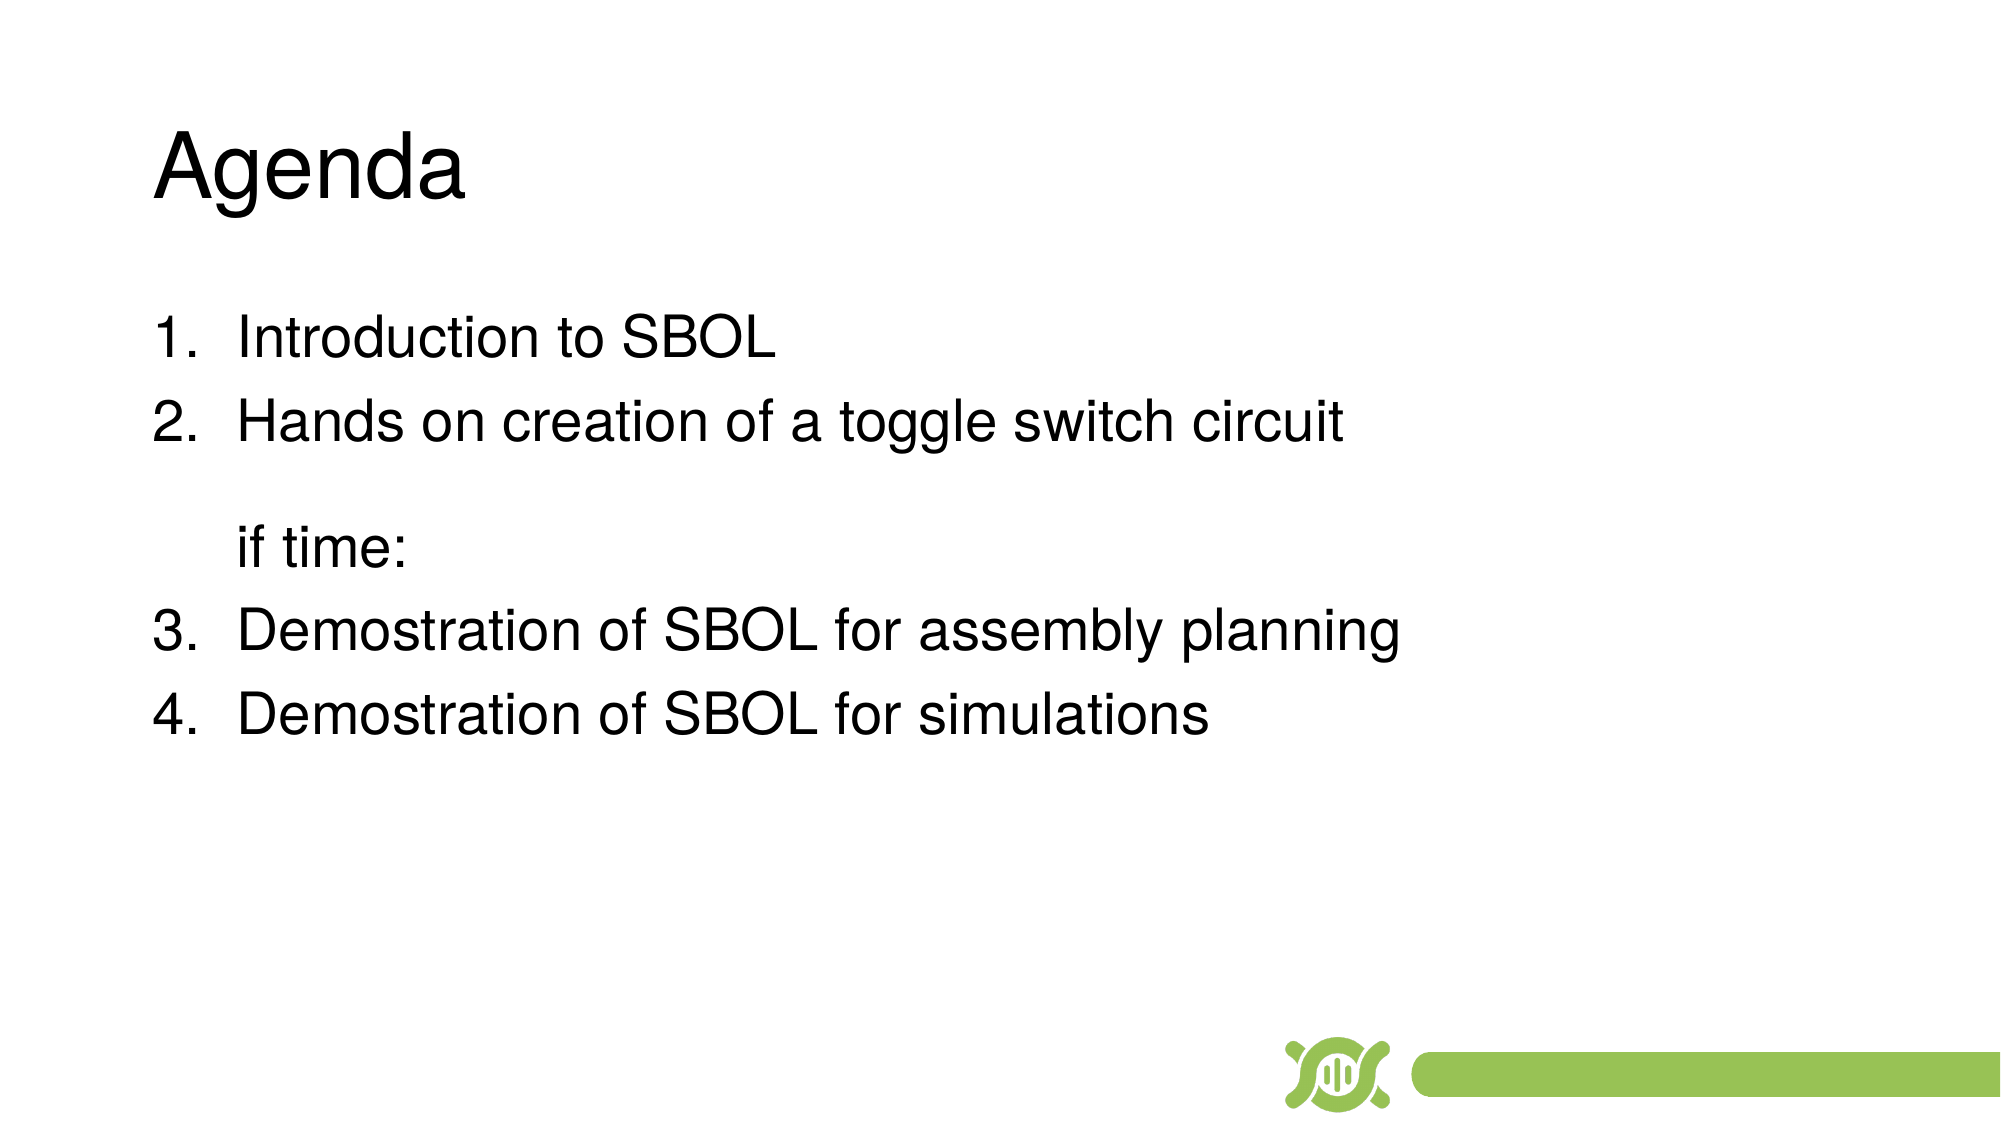

# Agenda
Introduction to SBOL
Hands on creation of a toggle switch circuit
if time:
Demostration of SBOL for assembly planning
Demostration of SBOL for simulations
2